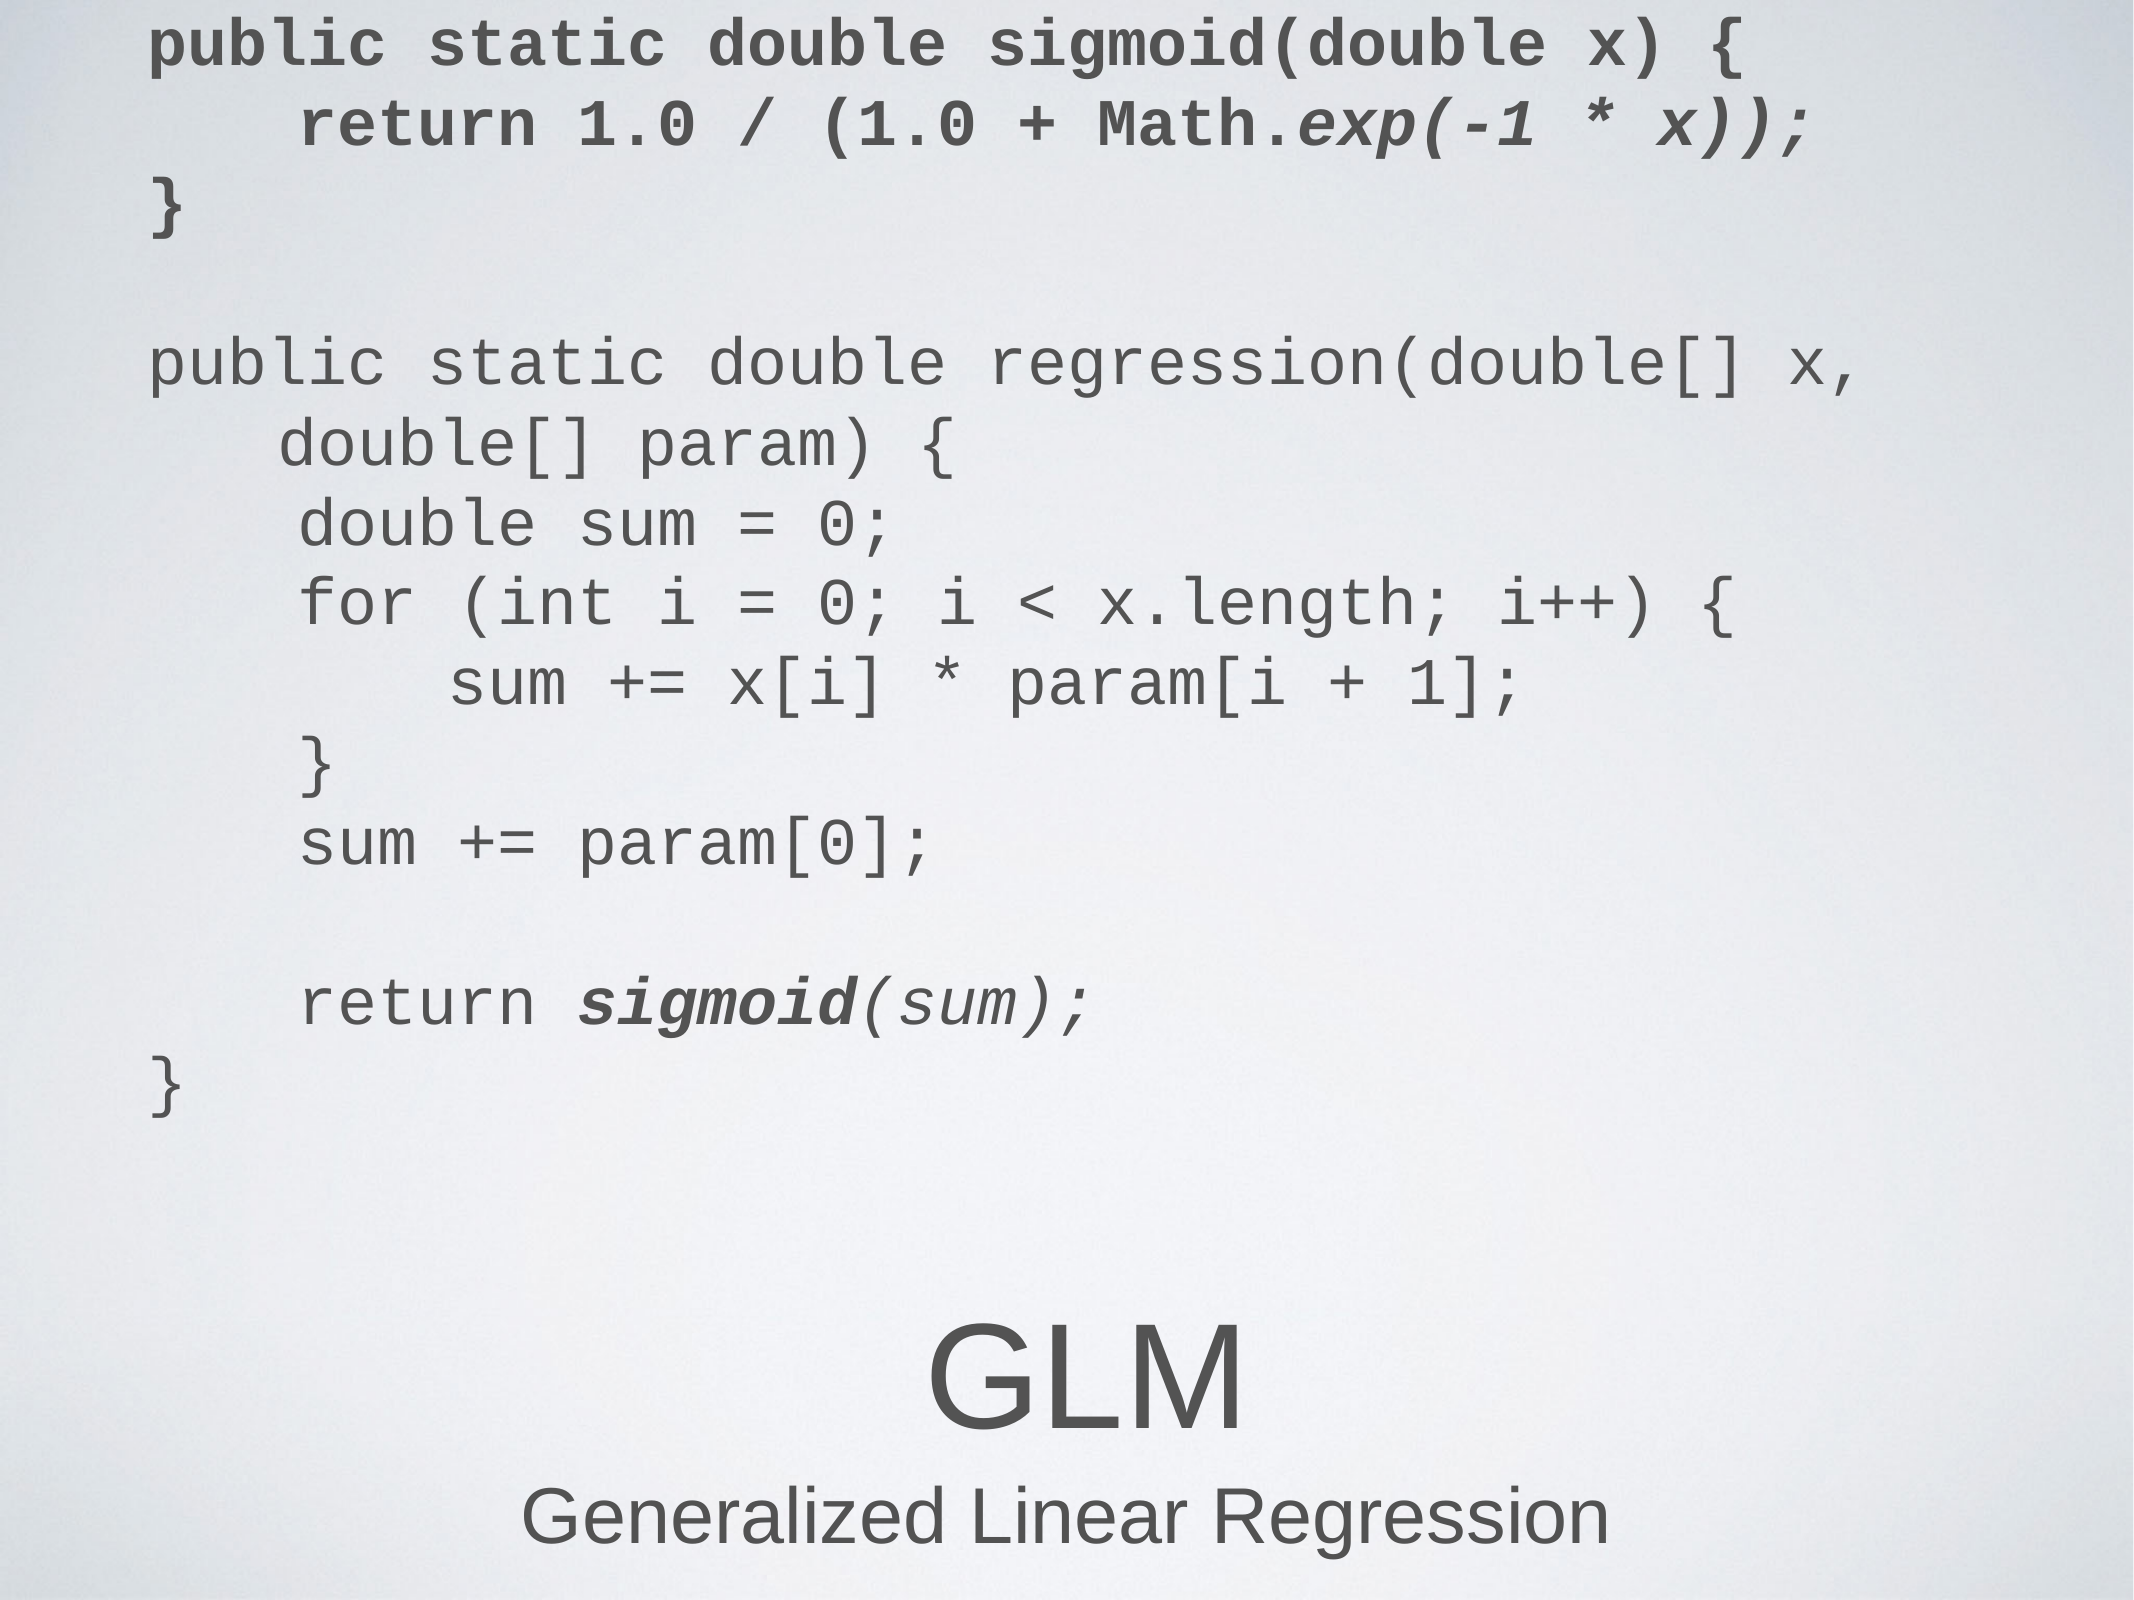

public static double sigmoid(double x) {
		return 1.0 / (1.0 + Math.exp(-1 * x));
	}

	public static double regression(double[] x,
       double[] param) {
		double sum = 0;
		for (int i = 0; i < x.length; i++) {
			sum += x[i] * param[i + 1];
		}
		sum += param[0];

		return sigmoid(sum);
	}

# GLM
Generalized Linear Regression